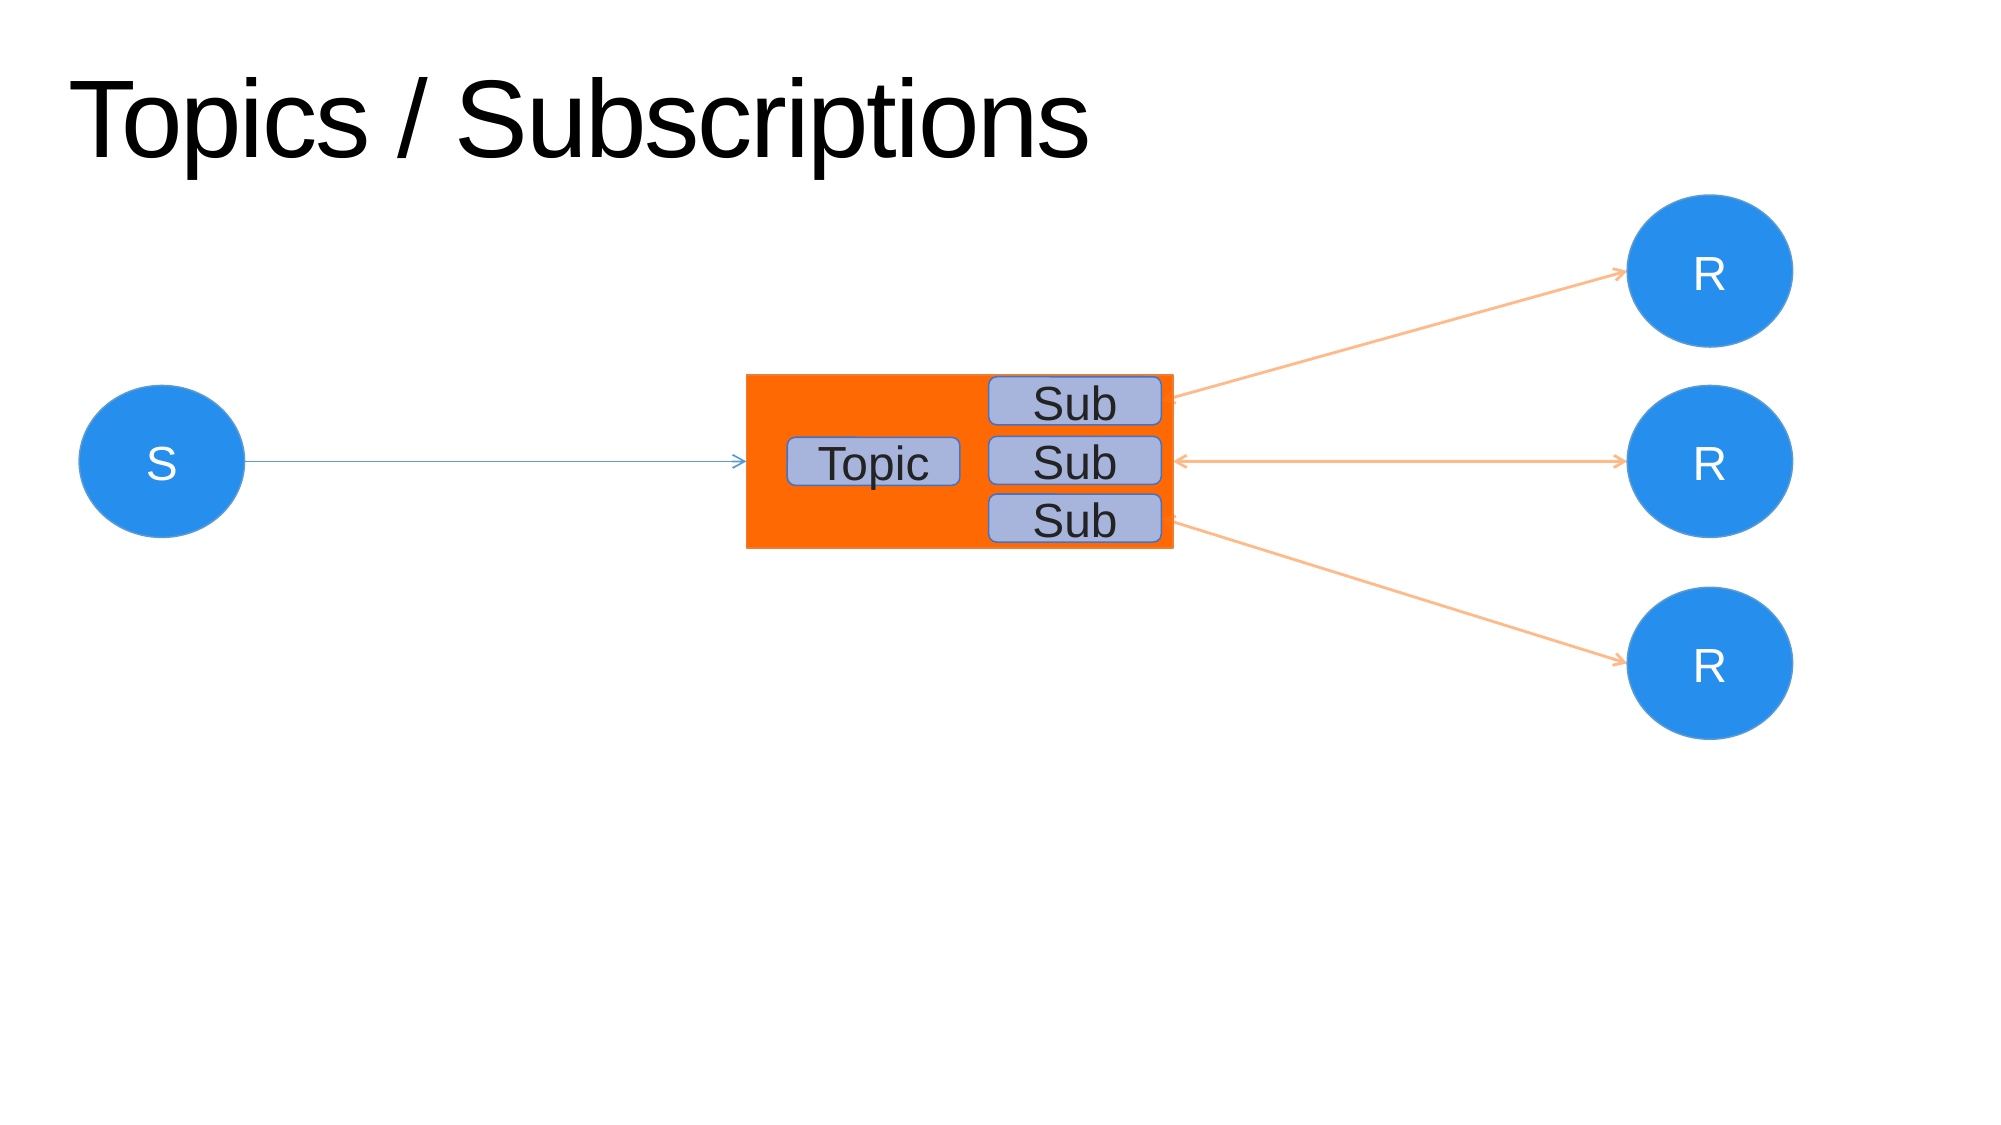

# Topics / Subscriptions
R

Sub
S
R
Sub
Topic
Sub
R